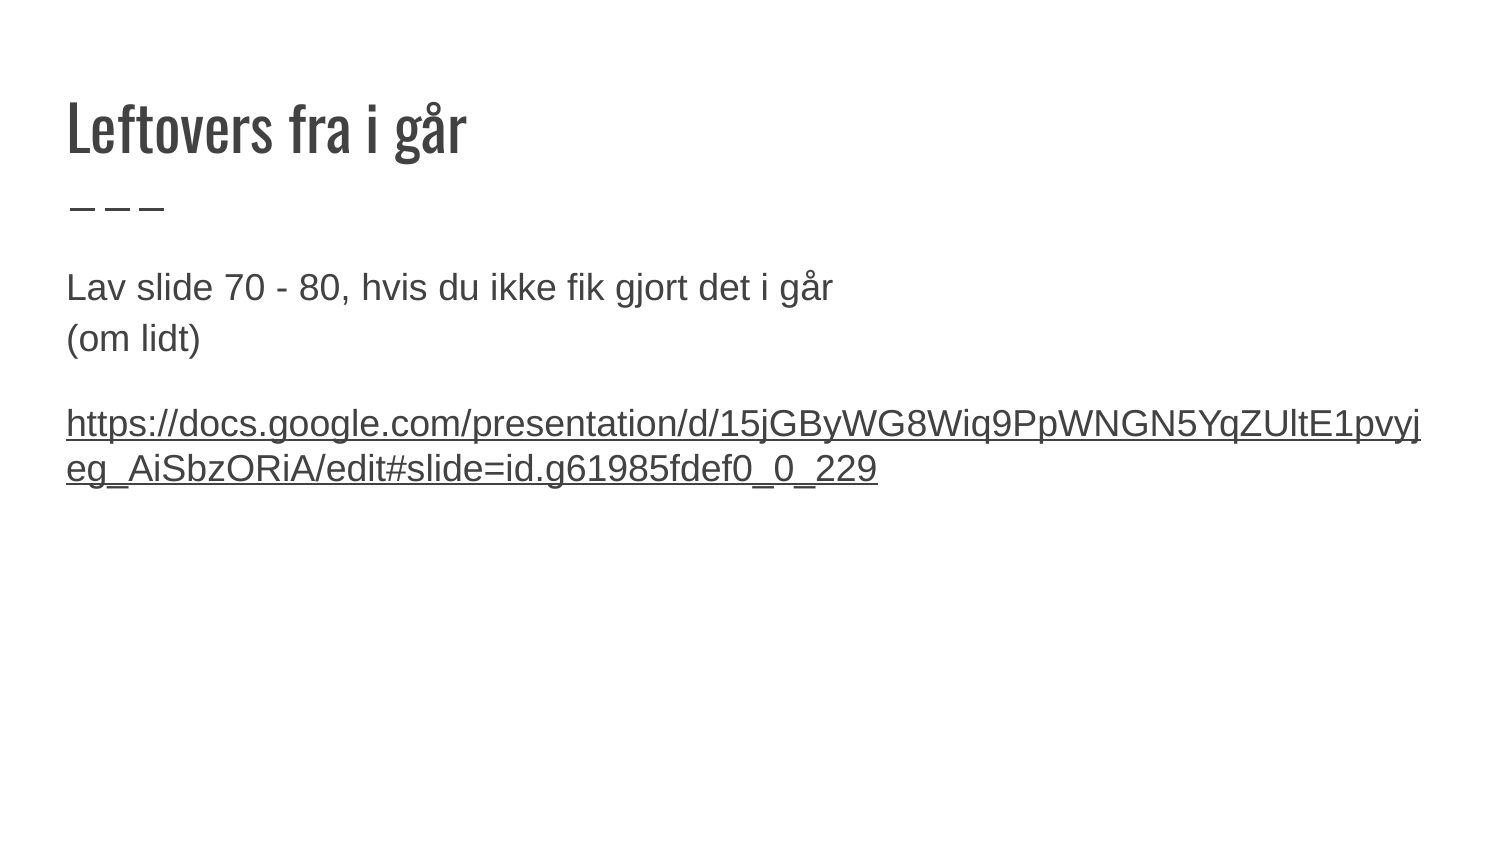

# Leftovers fra i går
Lav slide 70 - 80, hvis du ikke fik gjort det i går
(om lidt)
https://docs.google.com/presentation/d/15jGByWG8Wiq9PpWNGN5YqZUltE1pvyjeg_AiSbzORiA/edit#slide=id.g61985fdef0_0_229